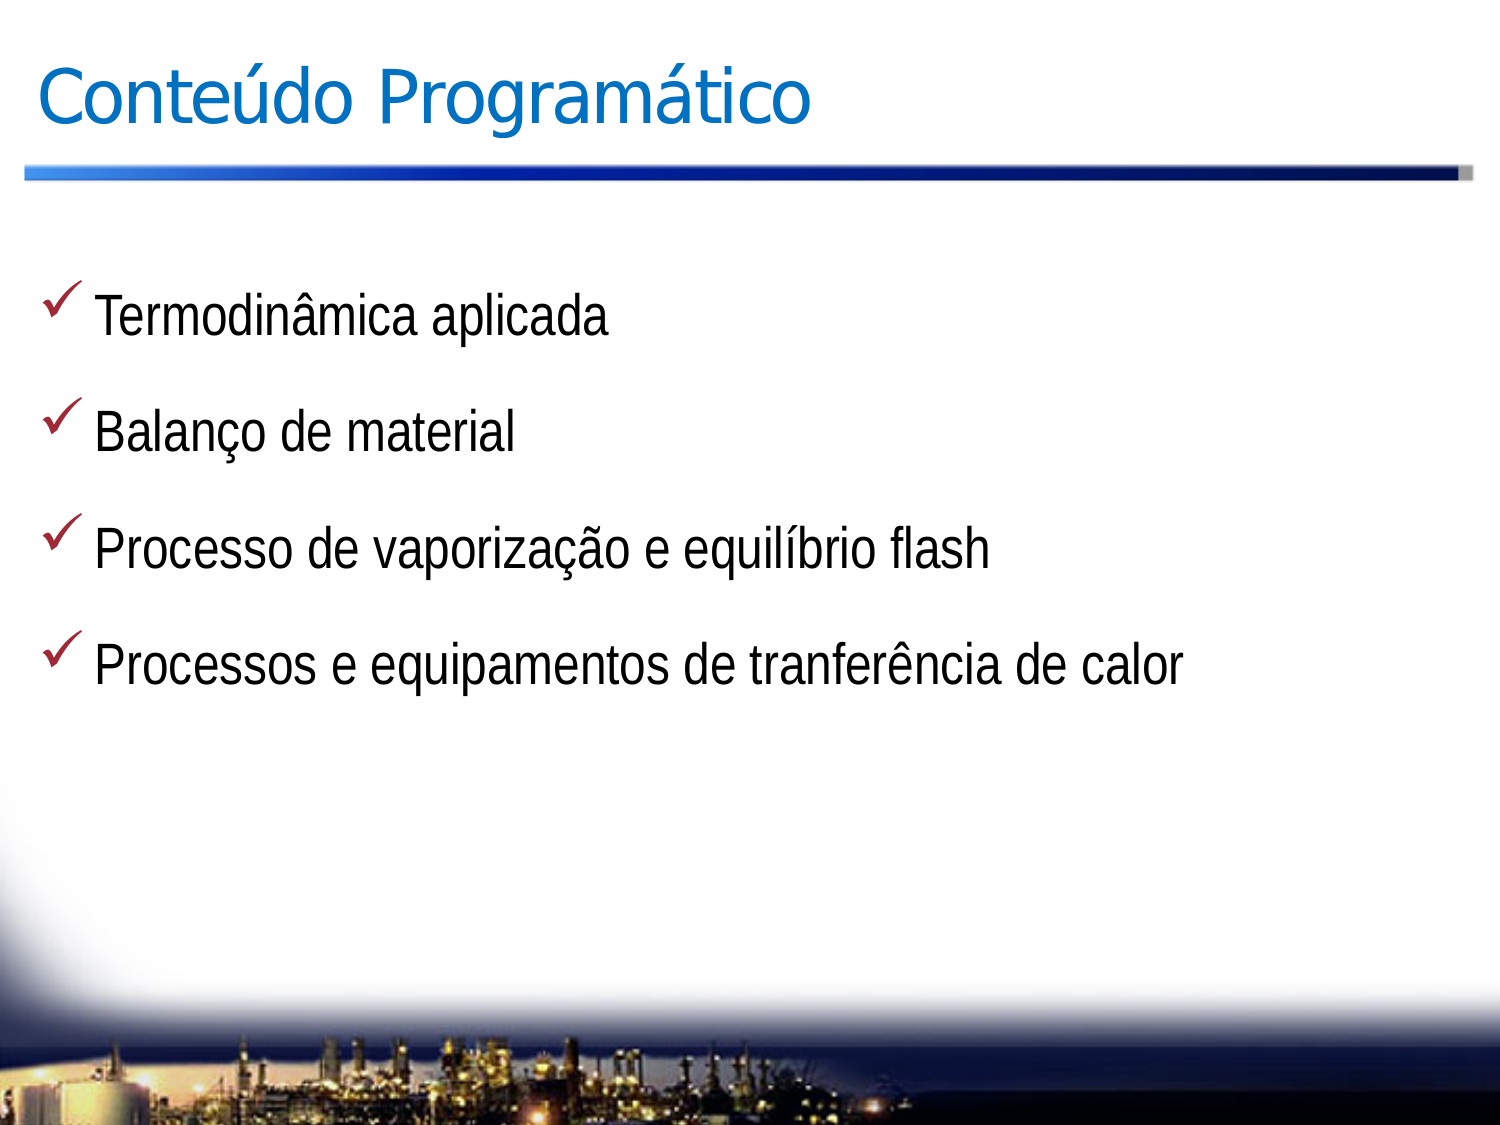

# Conteúdo Programático
Termodinâmica aplicada
Balanço de material
Processo de vaporização e equilíbrio flash
Processos e equipamentos de tranferência de calor